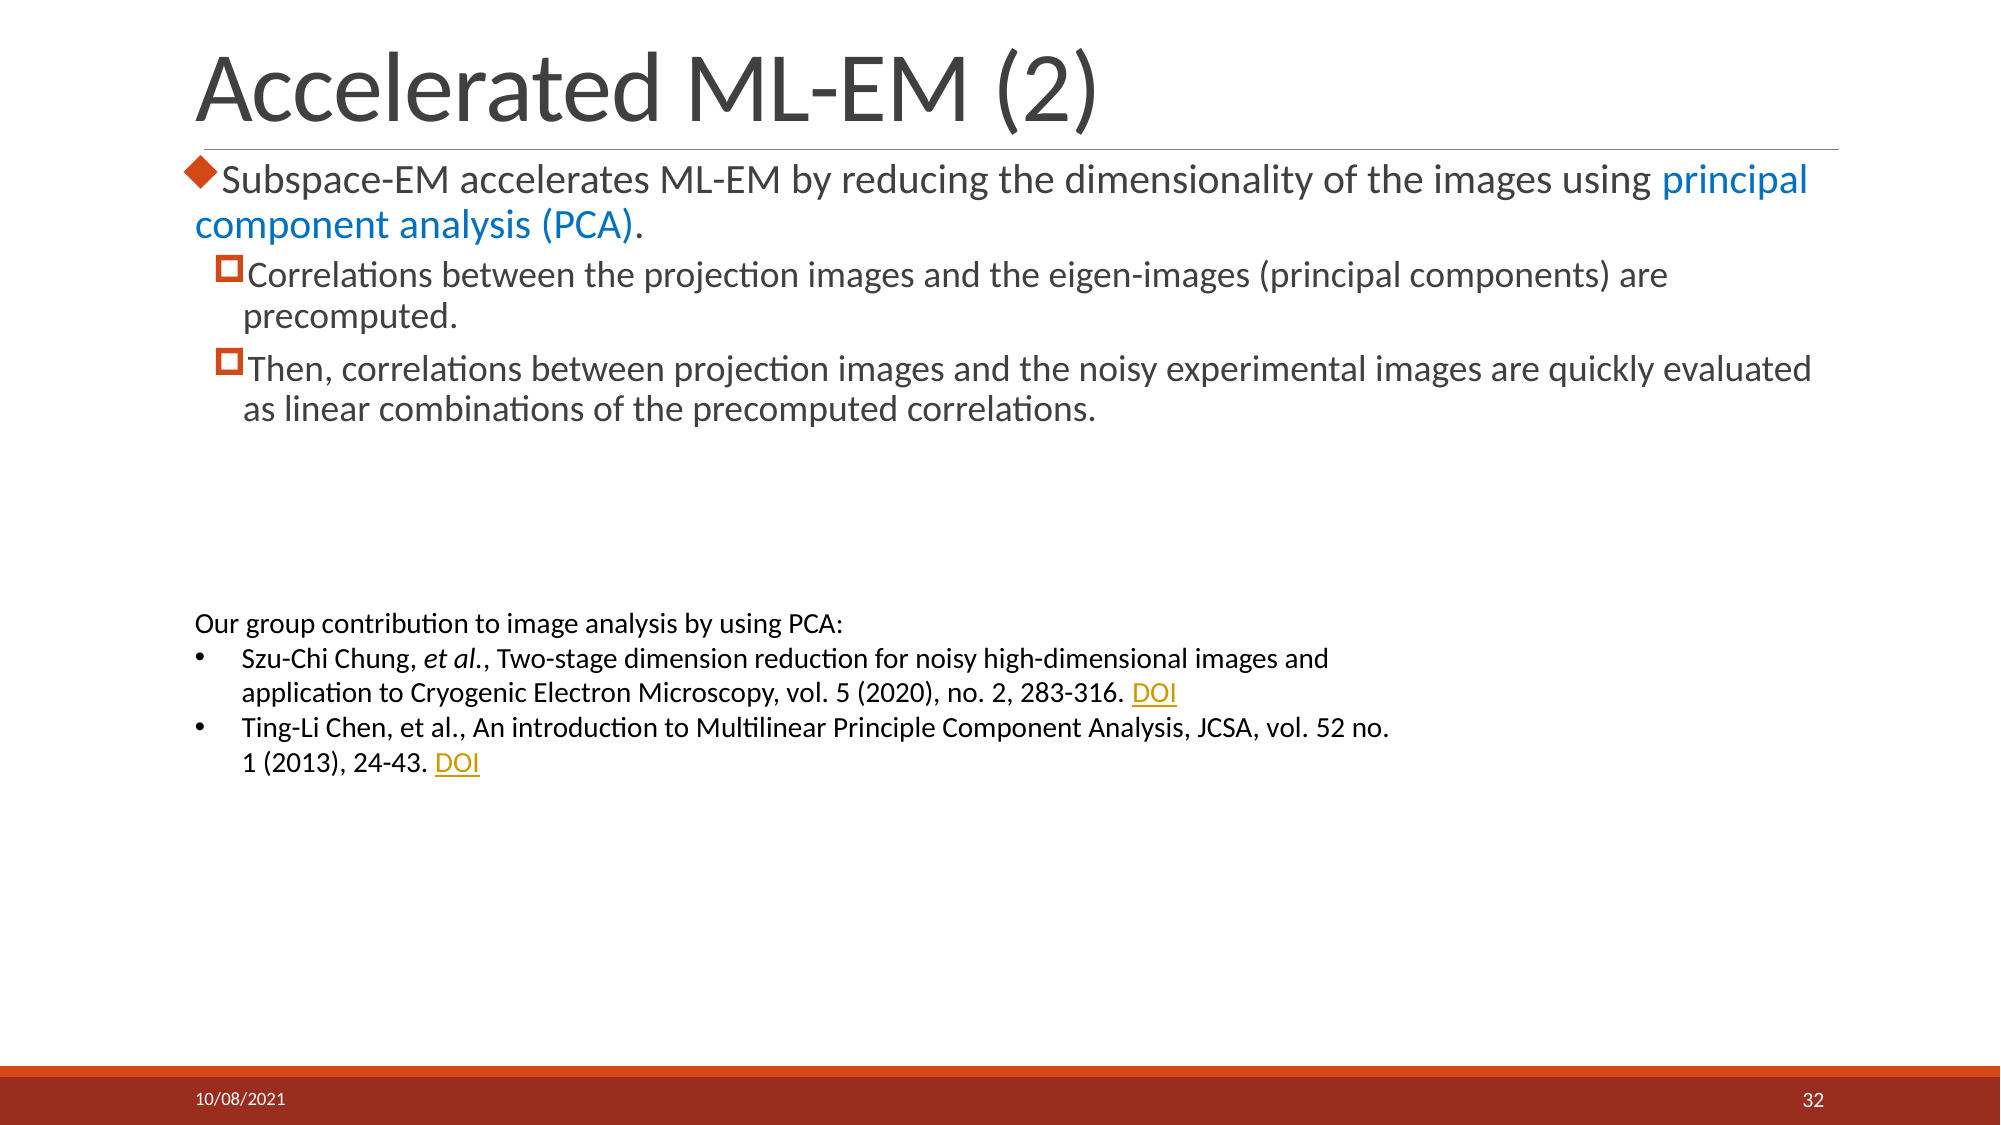

# Accelerated ML-EM (2)
Subspace-EM accelerates ML-EM by reducing the dimensionality of the images using principal component analysis (PCA).
Correlations between the projection images and the eigen-images (principal components) are precomputed.
Then, correlations between projection images and the noisy experimental images are quickly evaluated as linear combinations of the precomputed correlations.
Our group contribution to image analysis by using PCA:
Szu-Chi Chung, et al., Two-stage dimension reduction for noisy high-dimensional images and application to Cryogenic Electron Microscopy, vol. 5 (2020), no. 2, 283-316. DOI
Ting-Li Chen, et al., An introduction to Multilinear Principle Component Analysis, JCSA, vol. 52 no. 1 (2013), 24-43. DOI

10/08/2021
32